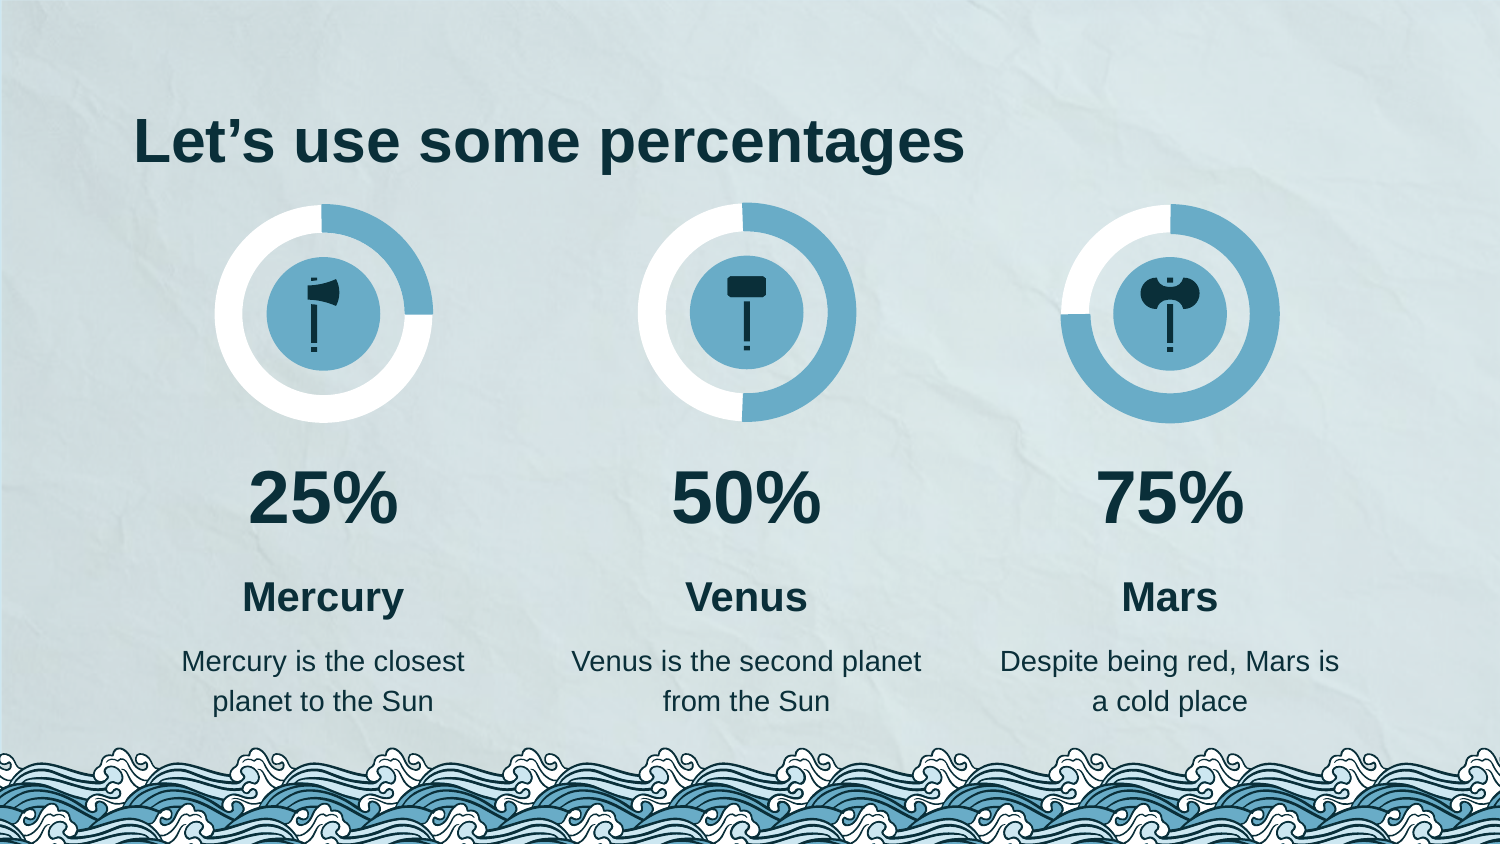

# Let’s use some percentages

25%
50%
75%
Mercury
Venus
Mars
Mercury is the closest planet to the Sun
Venus is the second planet from the Sun
Despite being red, Mars is a cold place